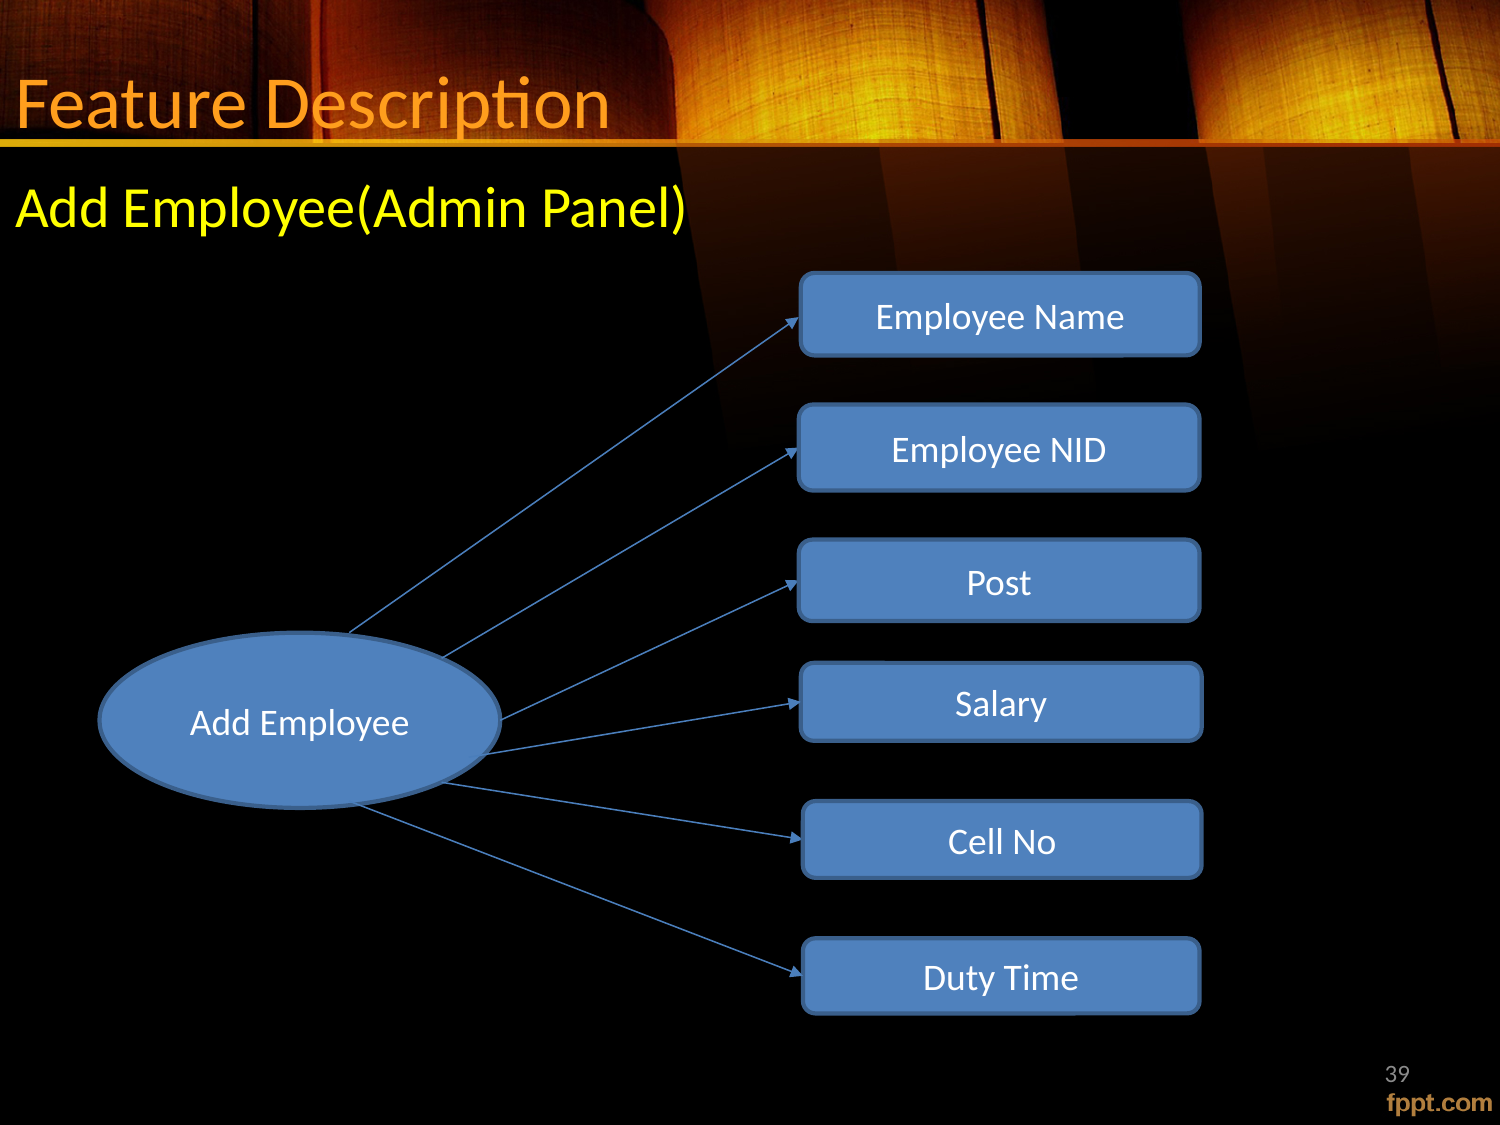

# Feature Description
Add Employee(Admin Panel)
Employee Name
Employee NID
Post
Add Employee
Salary
Cell No
Duty Time
39